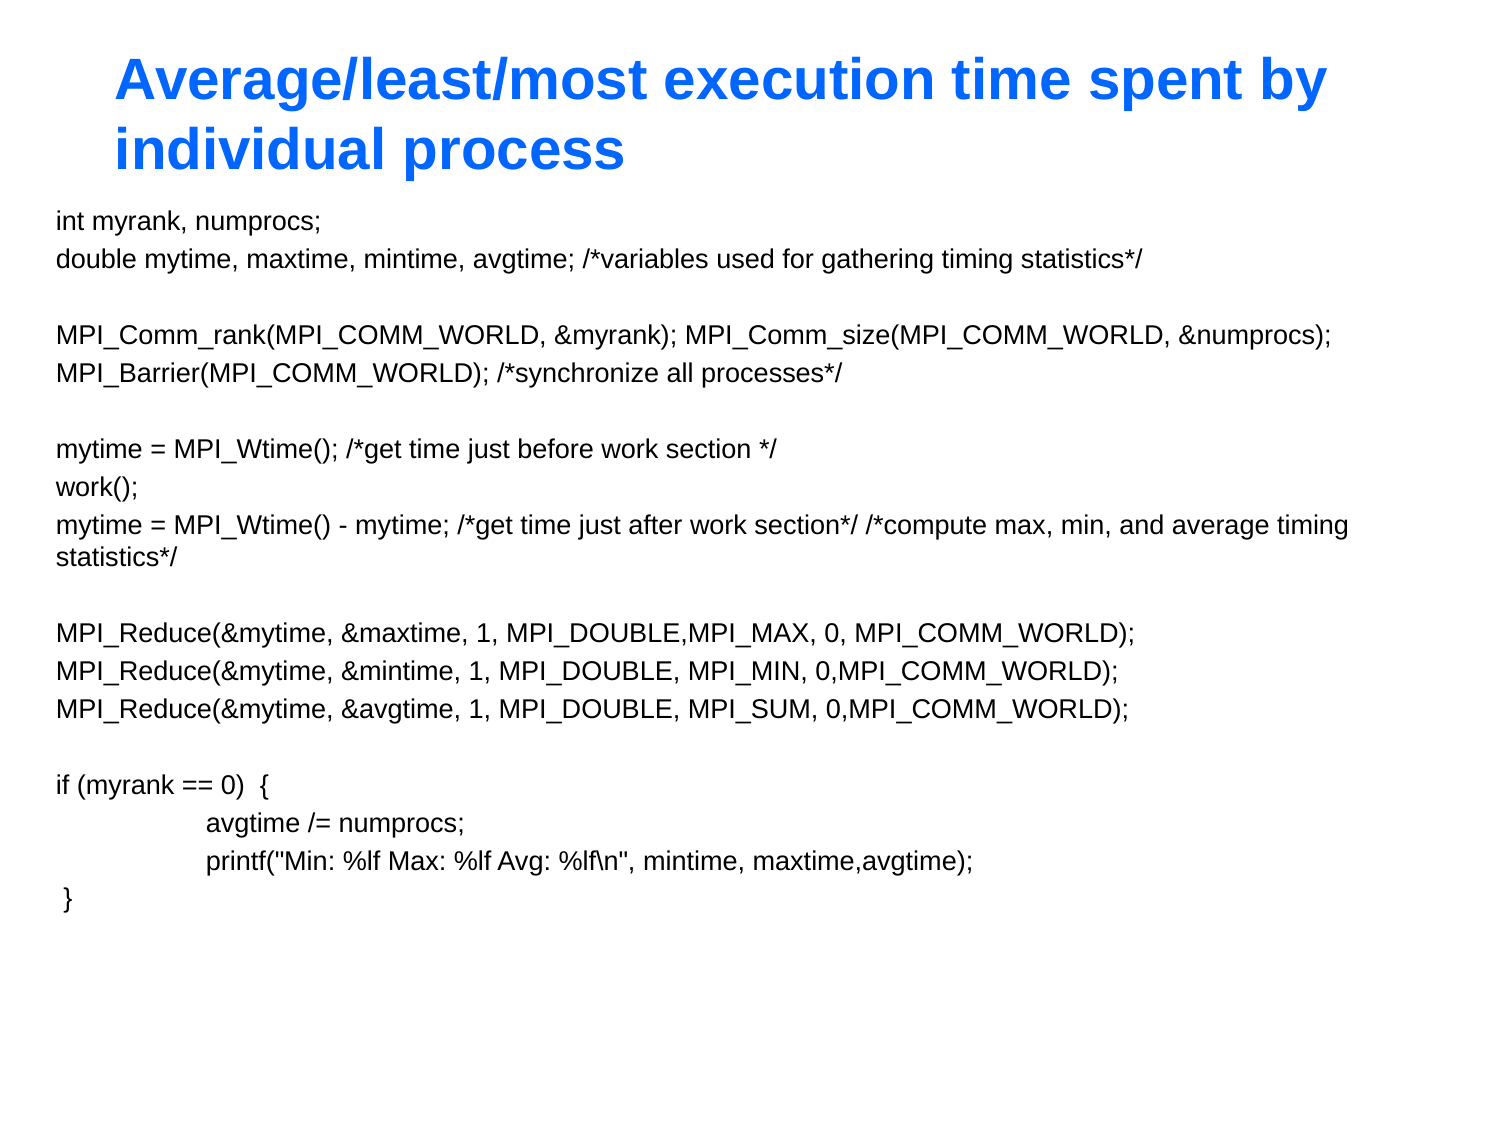

Average/least/most execution time spent by individual process
int myrank, numprocs;
double mytime, maxtime, mintime, avgtime; /*variables used for gathering timing statistics*/

MPI_Comm_rank(MPI_COMM_WORLD, &myrank); MPI_Comm_size(MPI_COMM_WORLD, &numprocs);
MPI_Barrier(MPI_COMM_WORLD); /*synchronize all processes*/

mytime = MPI_Wtime(); /*get time just before work section */
work();
mytime = MPI_Wtime() - mytime; /*get time just after work section*/ /*compute max, min, and average timing statistics*/

MPI_Reduce(&mytime, &maxtime, 1, MPI_DOUBLE,MPI_MAX, 0, MPI_COMM_WORLD);
MPI_Reduce(&mytime, &mintime, 1, MPI_DOUBLE, MPI_MIN, 0,MPI_COMM_WORLD);
MPI_Reduce(&mytime, &avgtime, 1, MPI_DOUBLE, MPI_SUM, 0,MPI_COMM_WORLD);

if (myrank == 0)  {
	avgtime /= numprocs;
	printf("Min: %lf Max: %lf Avg: %lf\n", mintime, maxtime,avgtime);
 }

2.103